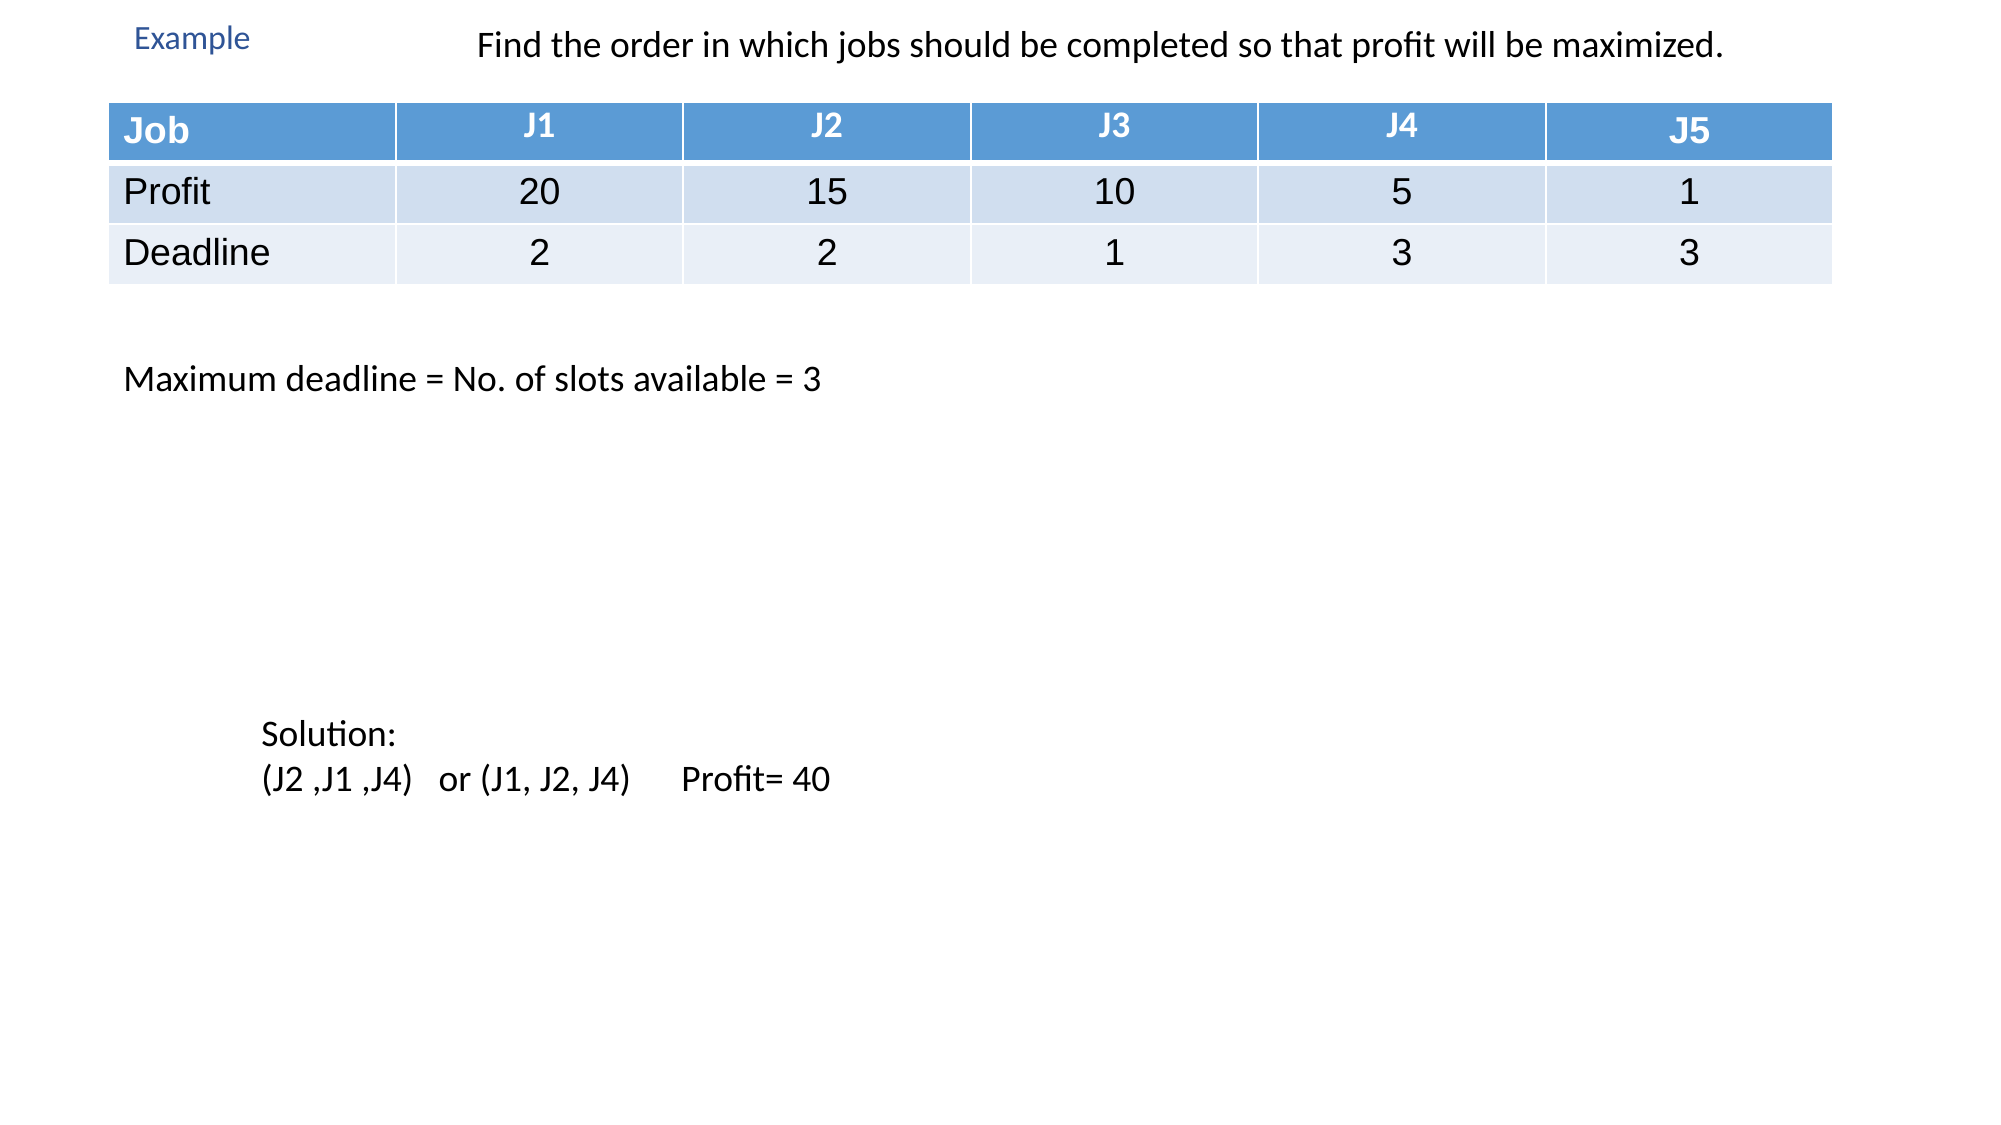

# Example
Find the order in which jobs should be completed so that profit will be maximized.
| Job | J1 | J2 | J3 | J4 | J5 |
| --- | --- | --- | --- | --- | --- |
| Profit | 20 | 15 | 10 | 5 | 1 |
| Deadline | 2 | 2 | 1 | 3 | 3 |
Maximum deadline = No. of slots available = 3
Solution:
(J2 ,J1 ,J4)   or (J1, J2, J4)      Profit= 40